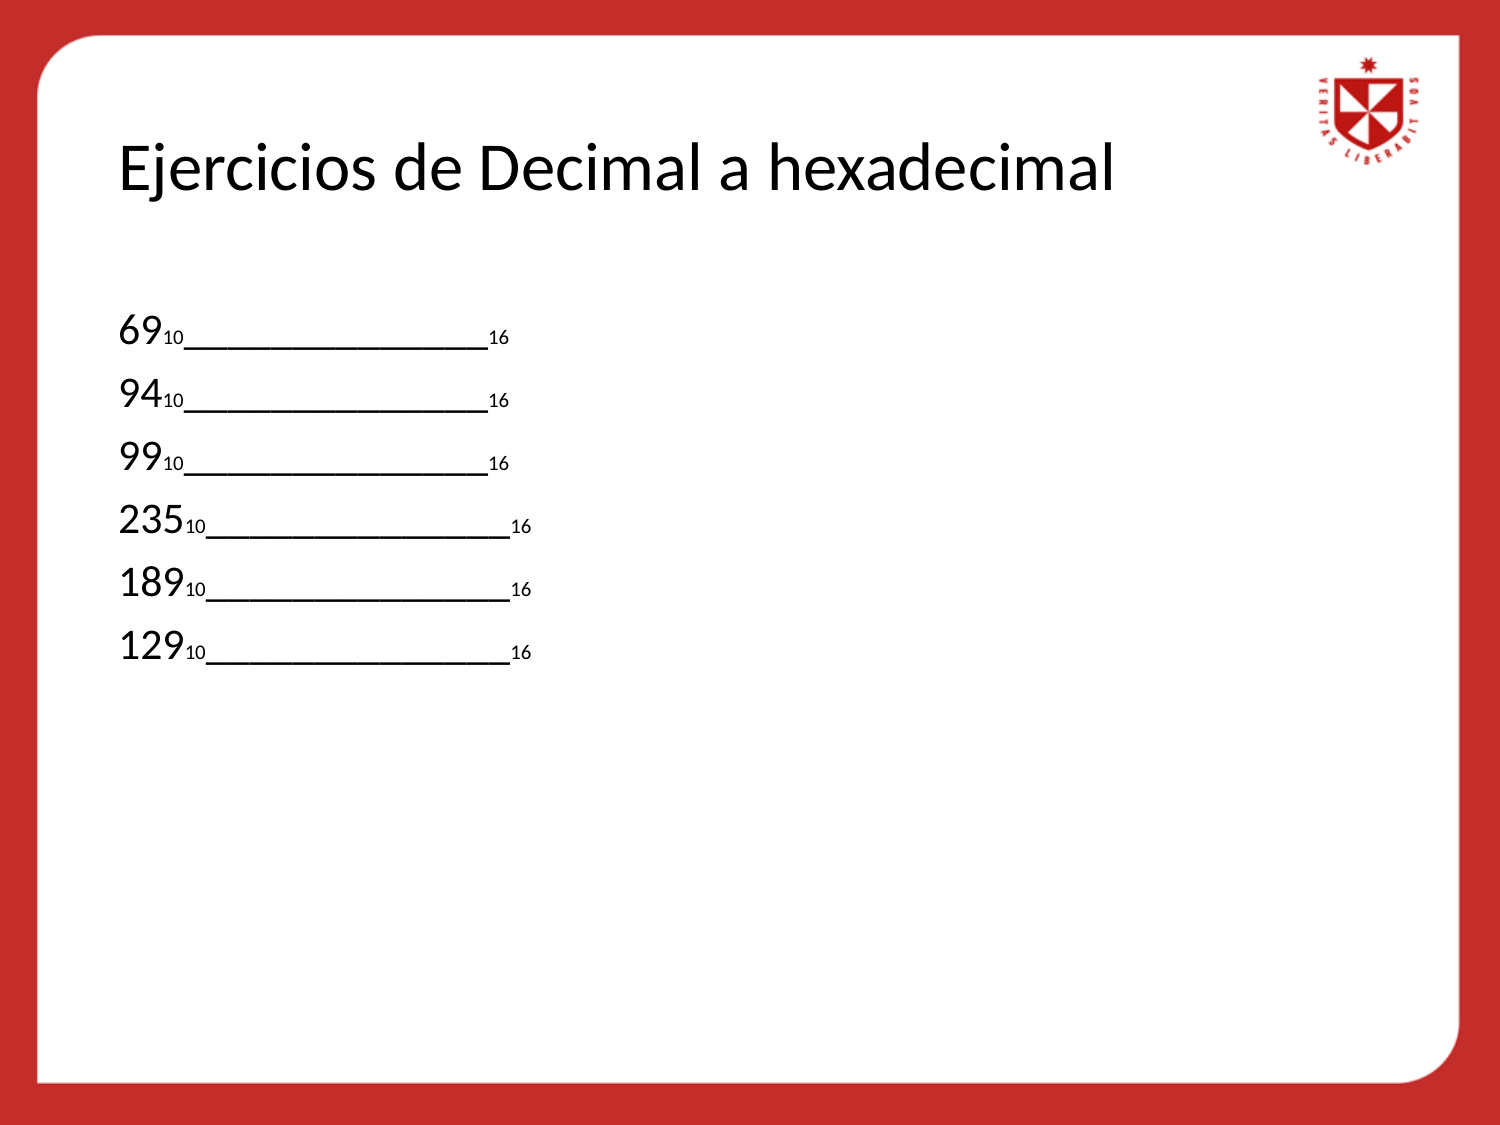

# Ejercicios de Decimal a hexadecimal
6910______________16
9410______________16
9910______________16
23510______________16
18910______________16
12910______________16